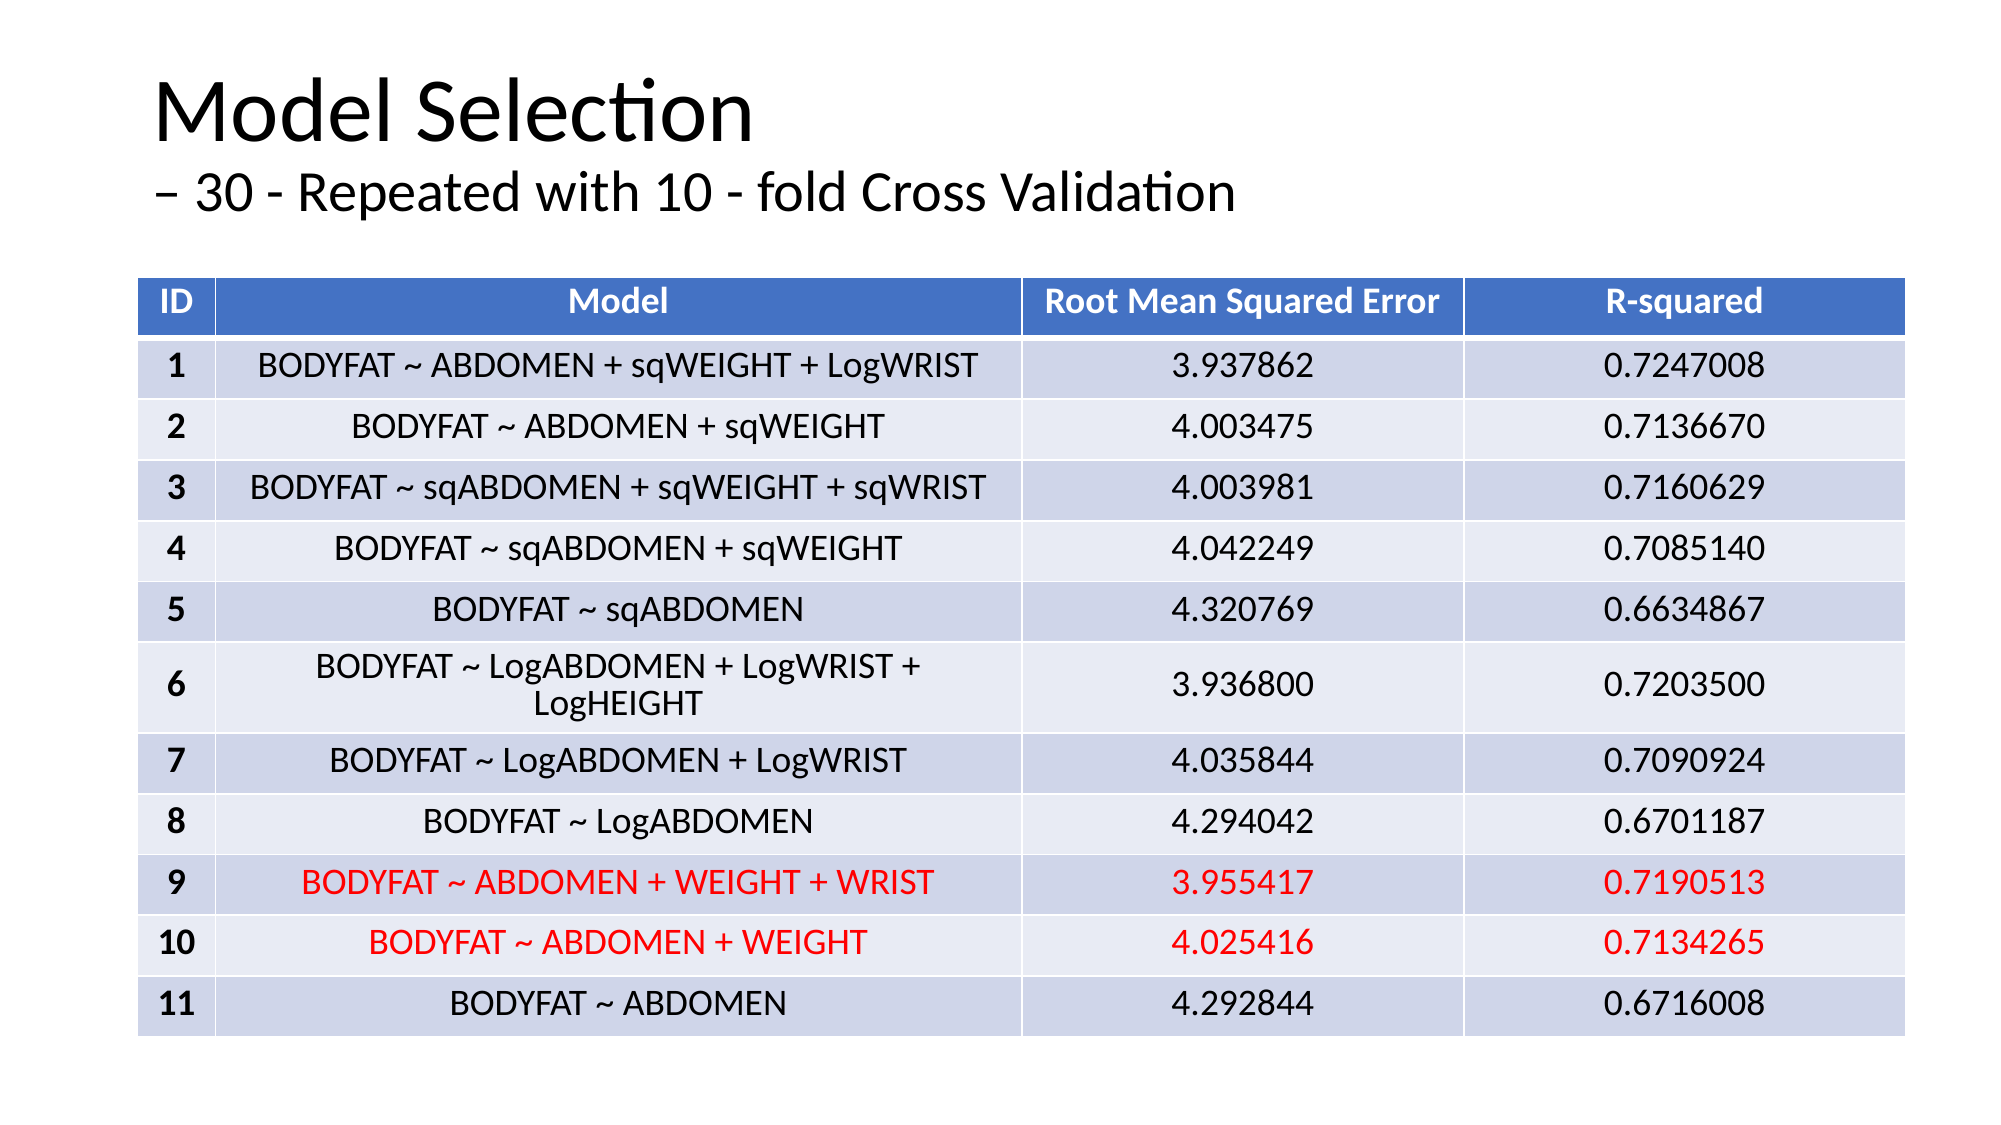

# Model Selection – 30 - Repeated with 10 - fold Cross Validation
| ID | Model | Root Mean Squared Error | R-squared |
| --- | --- | --- | --- |
| 1 | BODYFAT ~ ABDOMEN + sqWEIGHT + LogWRIST | 3.937862 | 0.7247008 |
| 2 | BODYFAT ~ ABDOMEN + sqWEIGHT | 4.003475 | 0.7136670 |
| 3 | BODYFAT ~ sqABDOMEN + sqWEIGHT + sqWRIST | 4.003981 | 0.7160629 |
| 4 | BODYFAT ~ sqABDOMEN + sqWEIGHT | 4.042249 | 0.7085140 |
| 5 | BODYFAT ~ sqABDOMEN | 4.320769 | 0.6634867 |
| 6 | BODYFAT ~ LogABDOMEN + LogWRIST + LogHEIGHT | 3.936800 | 0.7203500 |
| 7 | BODYFAT ~ LogABDOMEN + LogWRIST | 4.035844 | 0.7090924 |
| 8 | BODYFAT ~ LogABDOMEN | 4.294042 | 0.6701187 |
| 9 | BODYFAT ~ ABDOMEN + WEIGHT + WRIST | 3.955417 | 0.7190513 |
| 10 | BODYFAT ~ ABDOMEN + WEIGHT | 4.025416 | 0.7134265 |
| 11 | BODYFAT ~ ABDOMEN | 4.292844 | 0.6716008 |